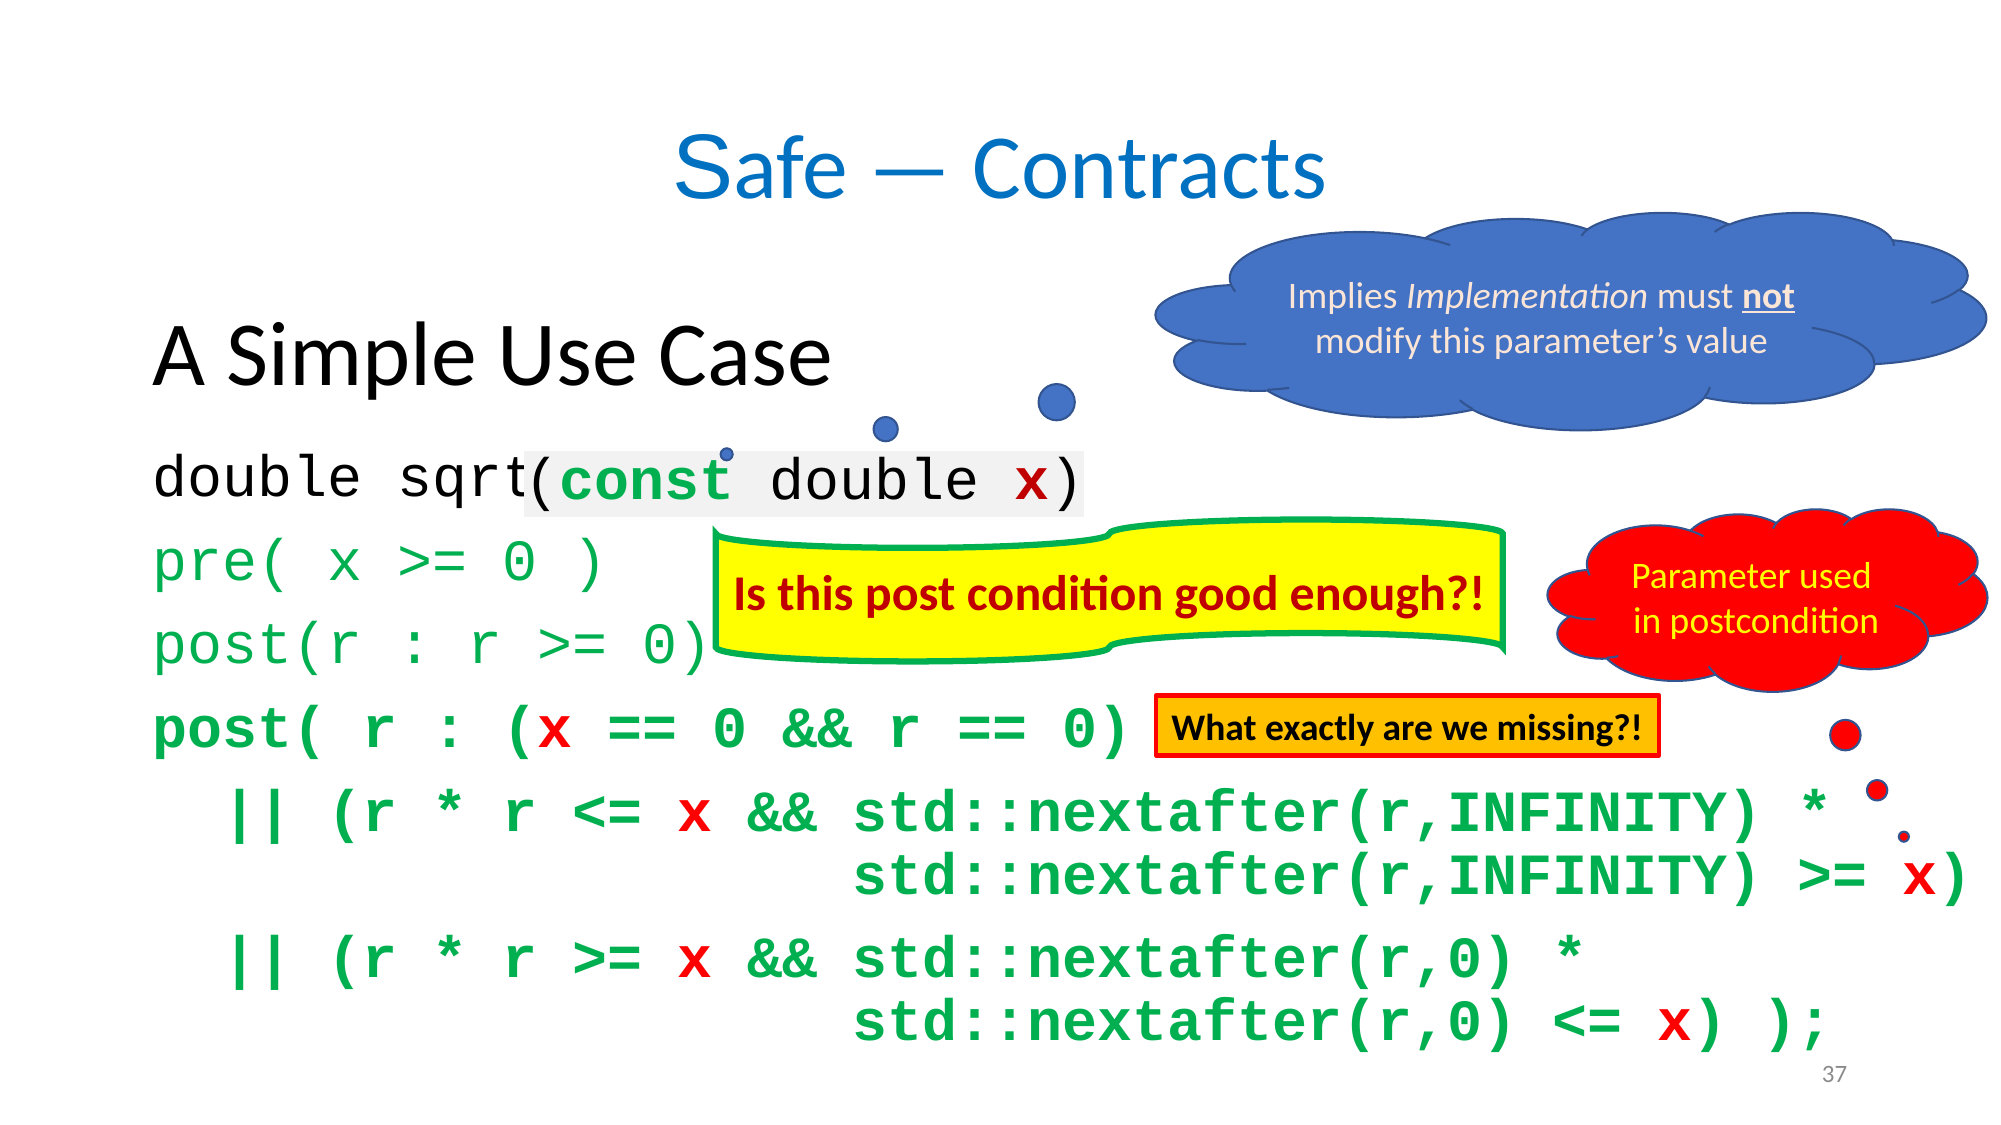

# Safe — Contracts
Implies Implementation must not modify this parameter’s value
A Simple Use Case
double sqrt(double x)
pre( x >= 0 )
post(r : r >= 0)
post( r : (x == 0 && r == 0)
  || (r * r <= x && std::nextafter(r,INFINITY) *
                    std::nextafter(r,INFINITY) >= x)
  || (r * r >= x && std::nextafter(r,0) *
                    std::nextafter(r,0) <= x) );
(const double x)
Parameter used
 in postcondition
Is this post condition good enough?!
What exactly are we missing?!
37